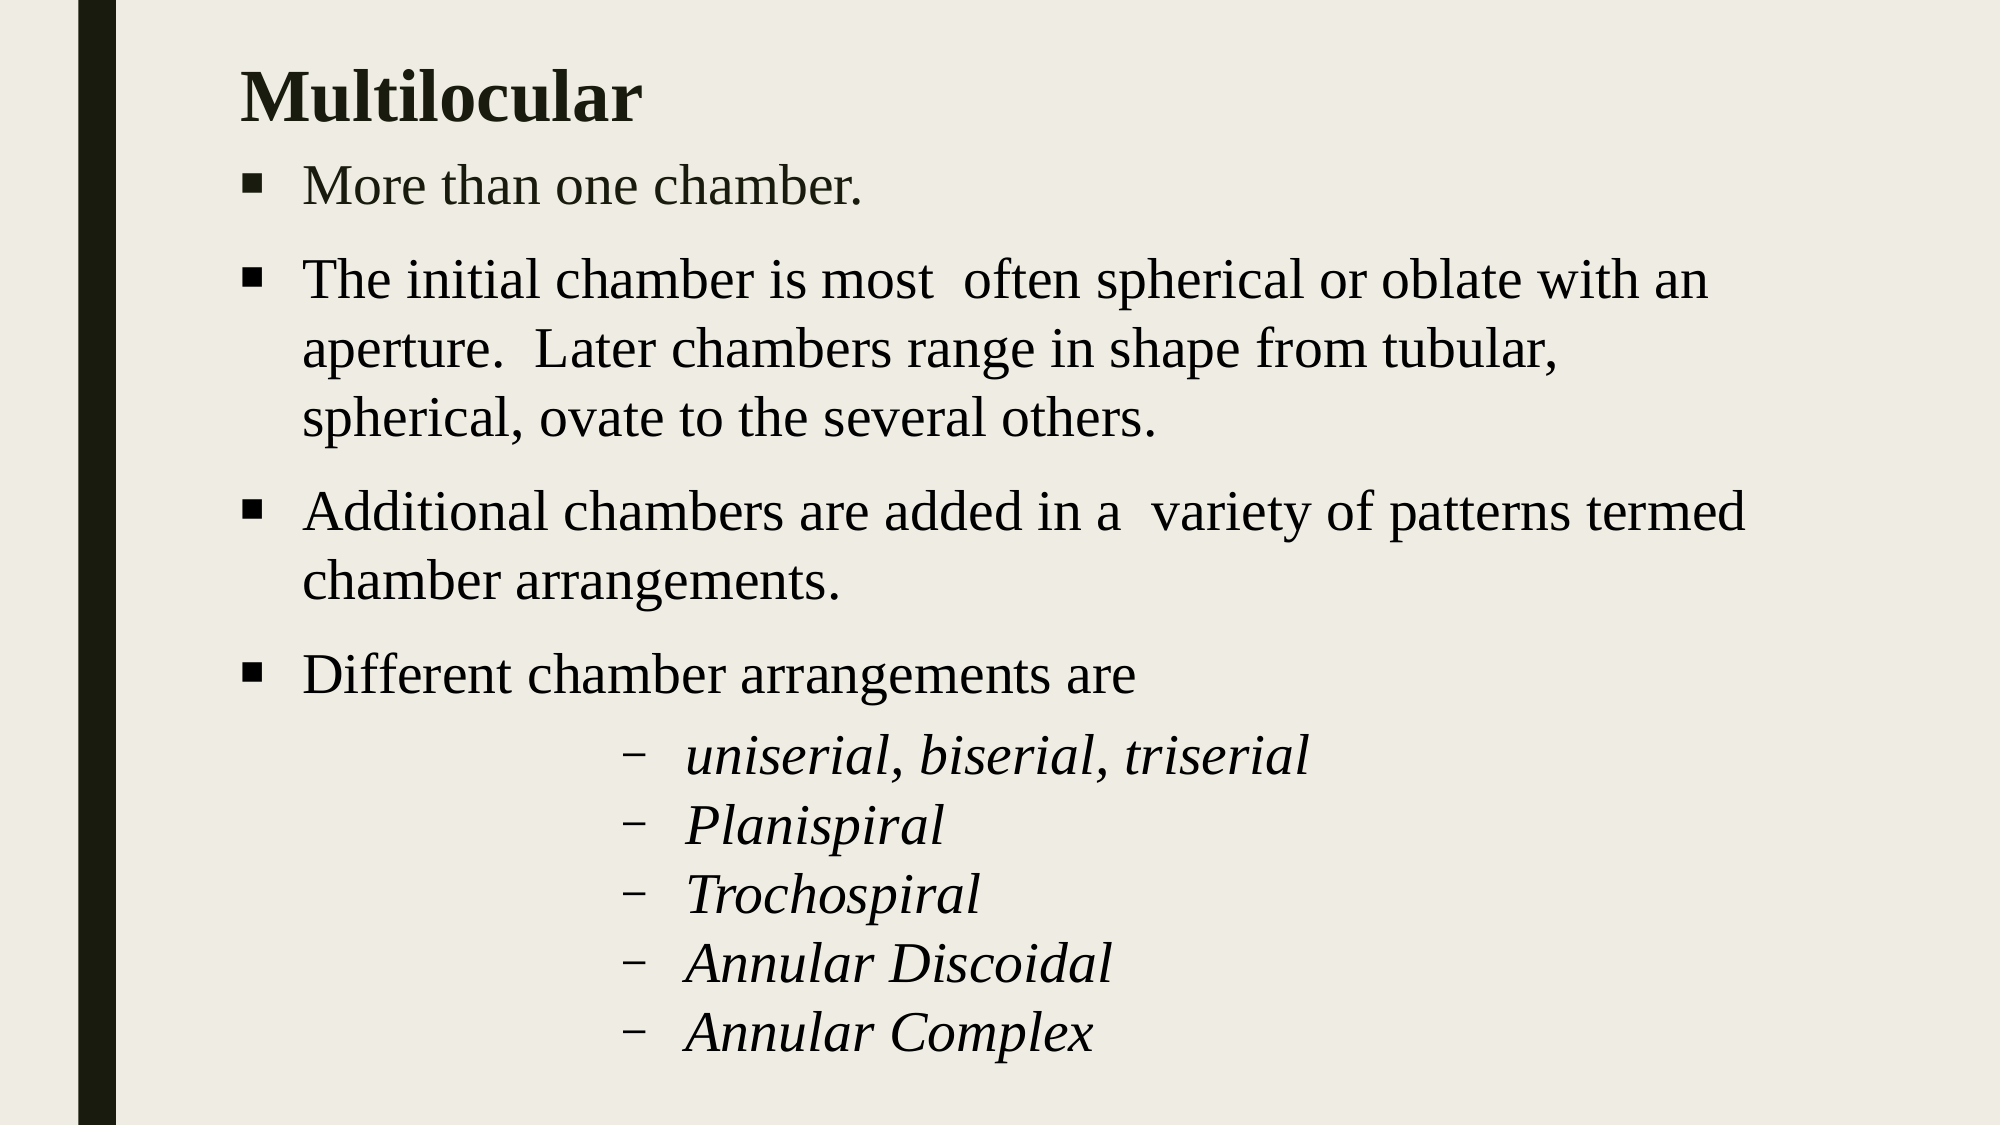

# Multilocular
More than one chamber.
The initial chamber is most  often spherical or oblate with an aperture.  Later chambers range in shape from tubular,  spherical, ovate to the several others.
Additional chambers are added in a  variety of patterns termed chamber arrangements.
Different chamber arrangements are
uniserial, biserial, triserial
Planispiral
Trochospiral
Annular Discoidal
Annular Complex